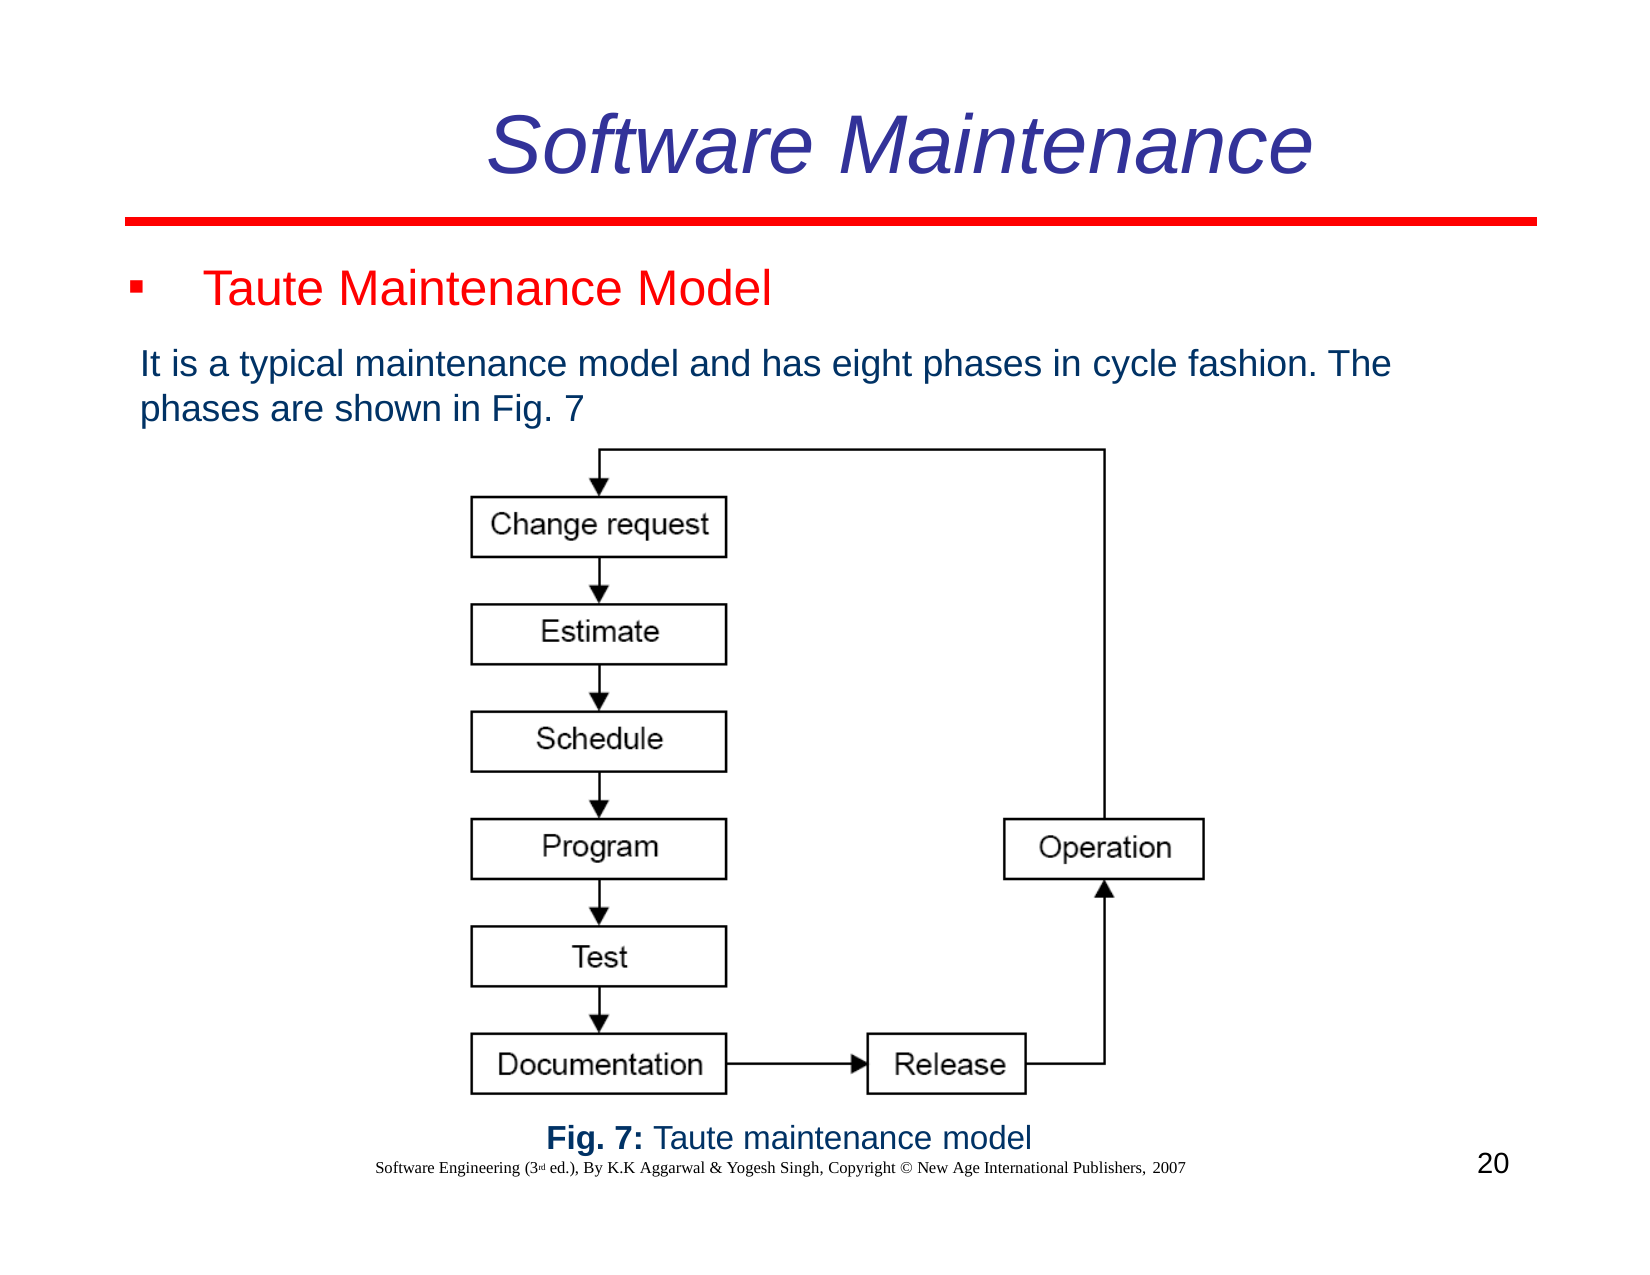

# Software Maintenance

Taute Maintenance Model
It is a typical maintenance model and has eight phases in cycle fashion. The  phases are shown in Fig. 7

20
Fig. 7: Taute maintenance model
Software Engineering (3rd  ed.), By K.K Aggarwal & Yogesh Singh, Copyright © New Age International Publishers, 2007